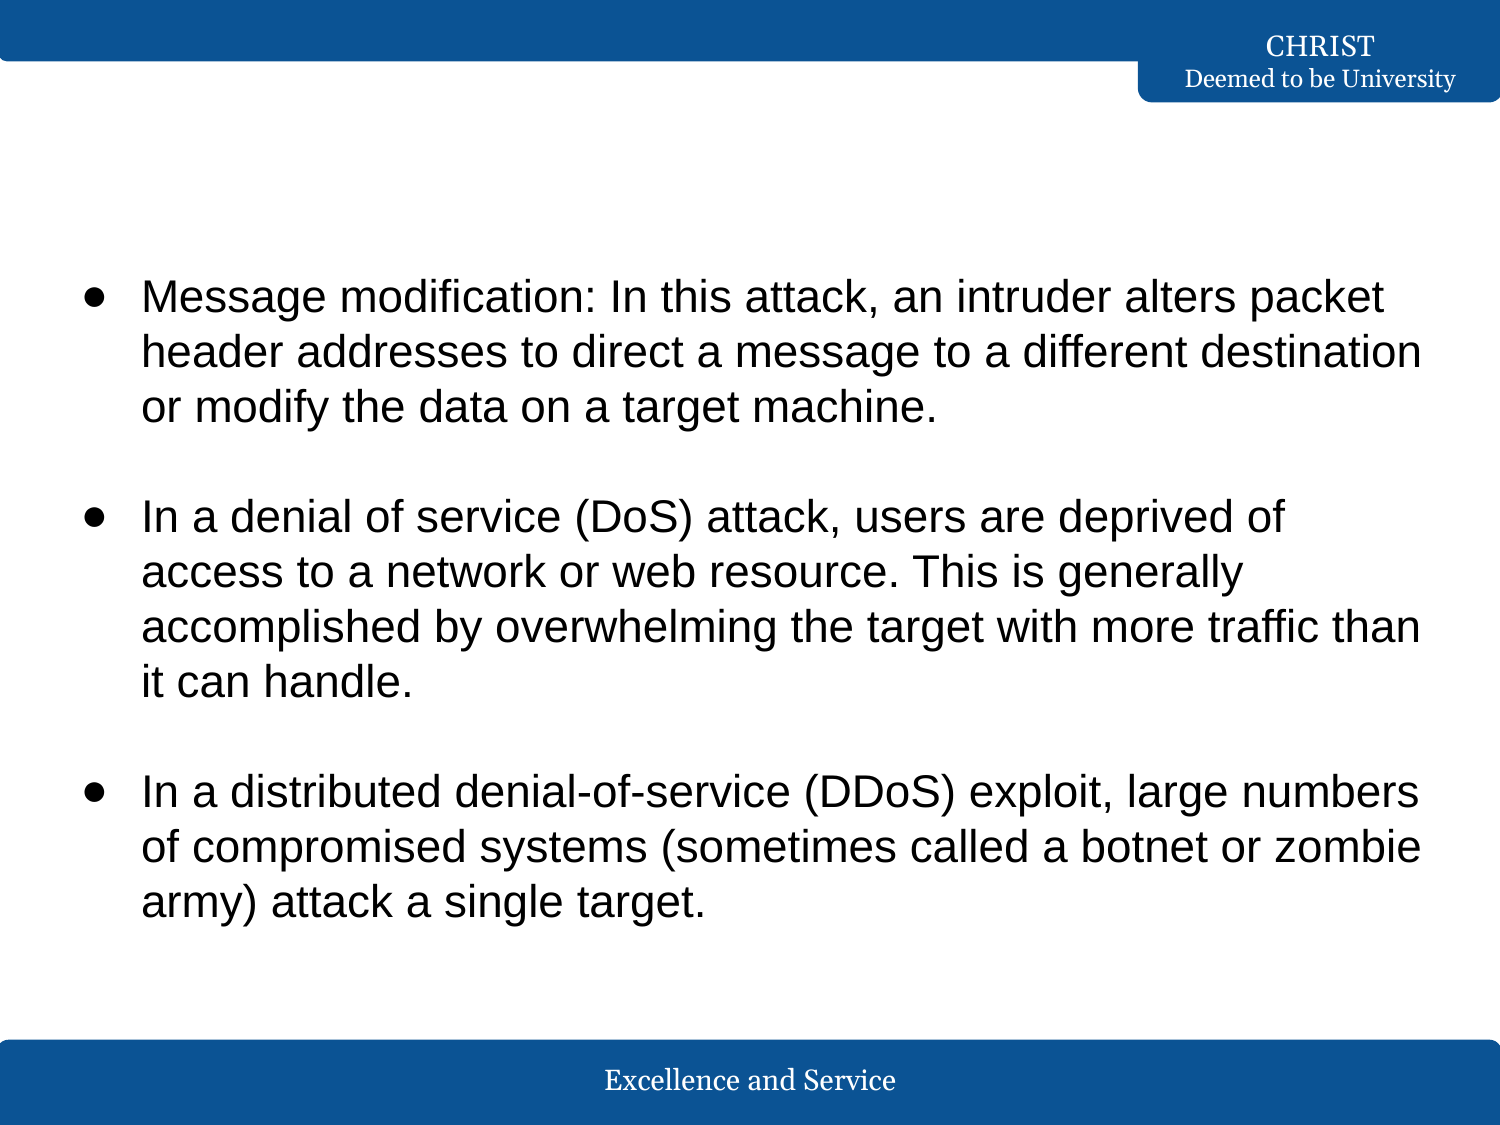

#
Message modification: In this attack, an intruder alters packet header addresses to direct a message to a different destination or modify the data on a target machine.

In a denial of service (DoS) attack, users are deprived of access to a network or web resource. This is generally accomplished by overwhelming the target with more traffic than it can handle.

In a distributed denial-of-service (DDoS) exploit, large numbers of compromised systems (sometimes called a botnet or zombie army) attack a single target.